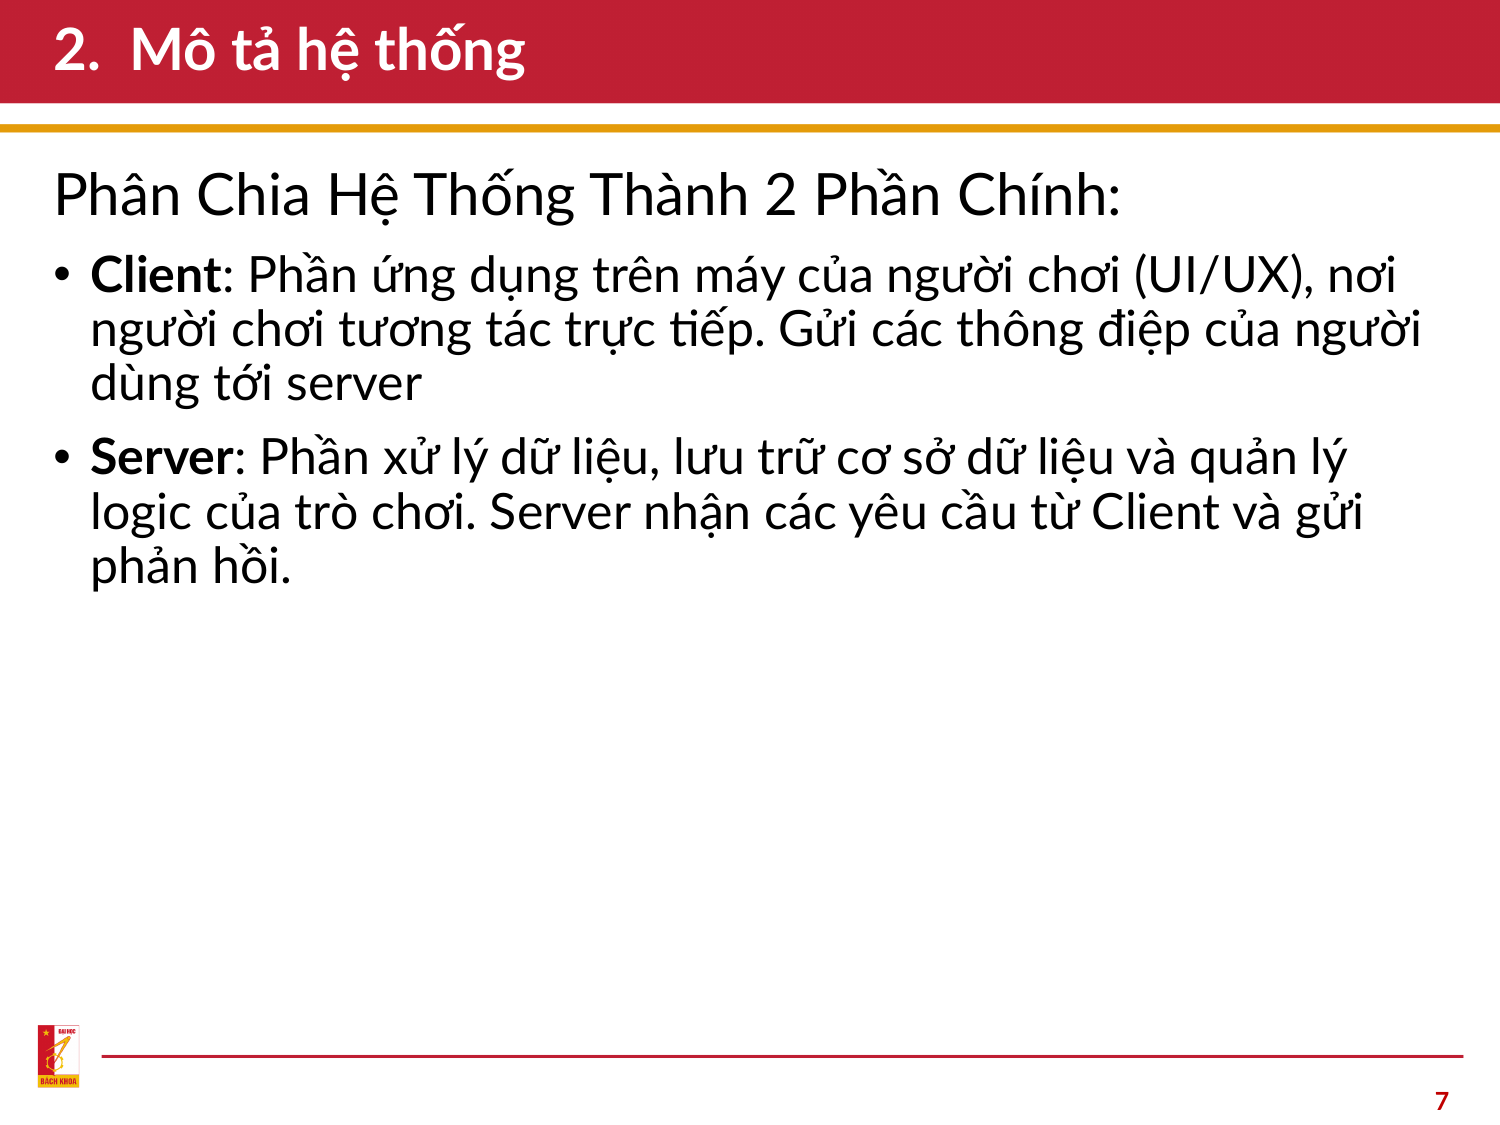

# 2.  Mô tả hệ thống
Phân Chia Hệ Thống Thành 2 Phần Chính:
Client: Phần ứng dụng trên máy của người chơi (UI/UX), nơi người chơi tương tác trực tiếp. Gửi các thông điệp của người dùng tới server
Server: Phần xử lý dữ liệu, lưu trữ cơ sở dữ liệu và quản lý logic của trò chơi. Server nhận các yêu cầu từ Client và gửi phản hồi.
7